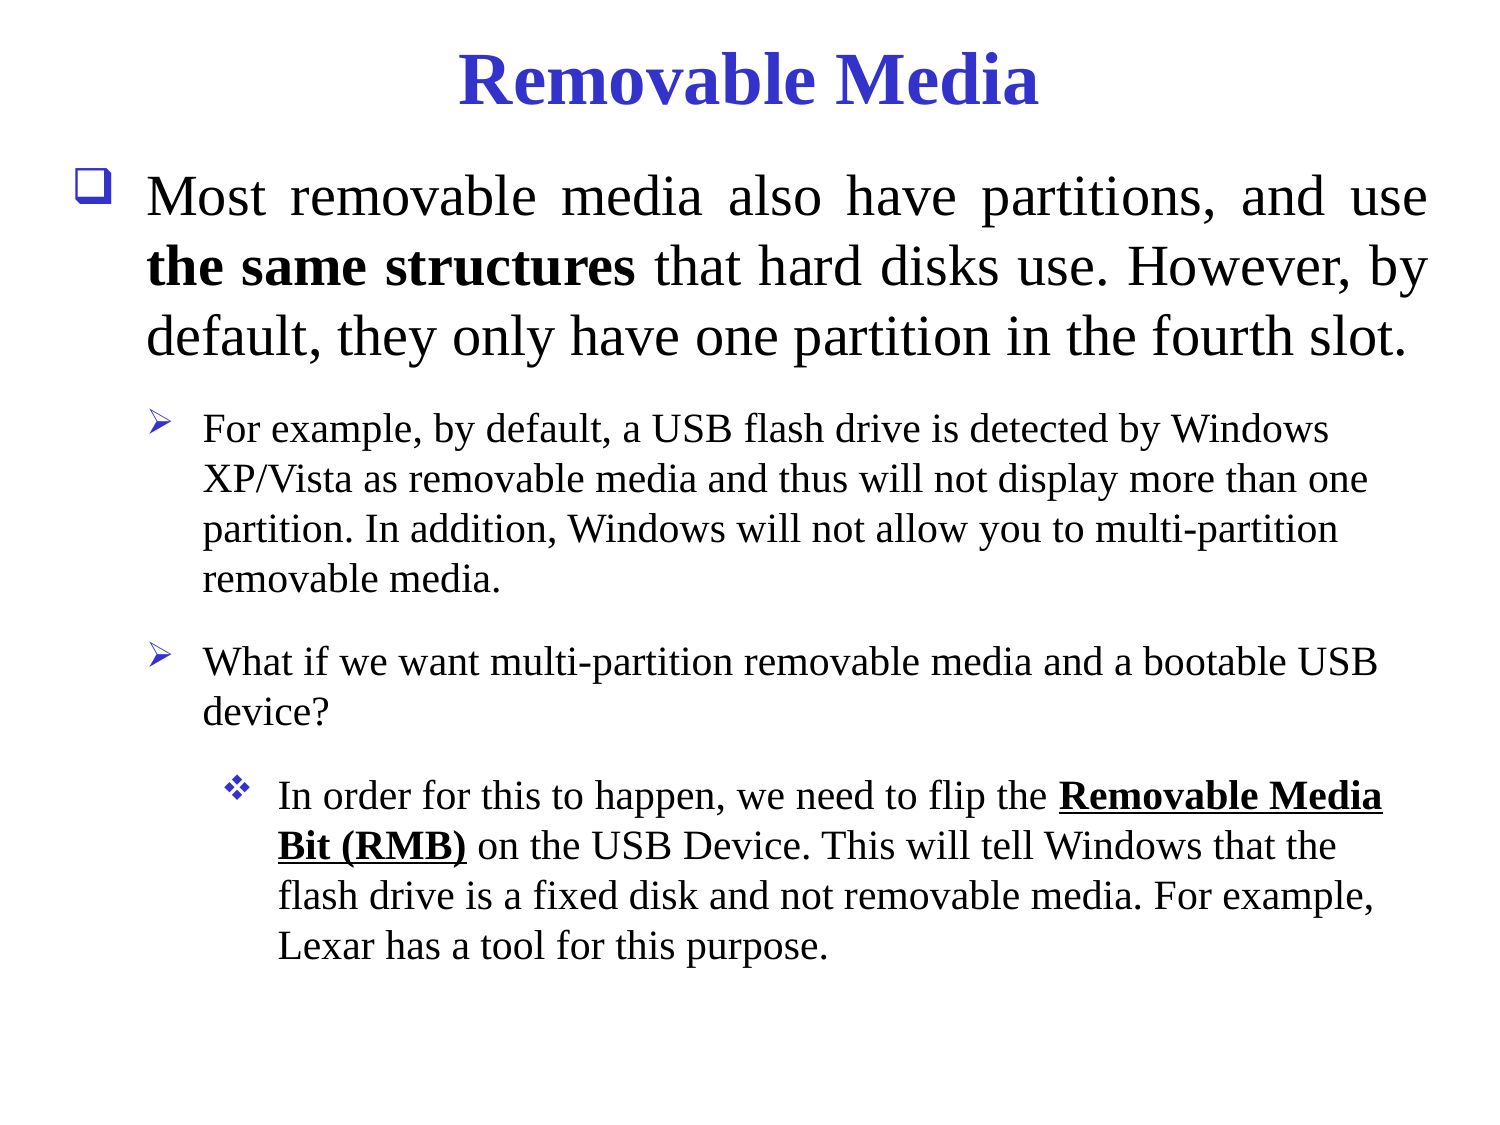

# Removable Media
Most removable media also have partitions, and use the same structures that hard disks use. However, by default, they only have one partition in the fourth slot.
For example, by default, a USB flash drive is detected by Windows XP/Vista as removable media and thus will not display more than one partition. In addition, Windows will not allow you to multi-partition removable media.
What if we want multi-partition removable media and a bootable USB device?
In order for this to happen, we need to flip the Removable Media Bit (RMB) on the USB Device. This will tell Windows that the flash drive is a fixed disk and not removable media. For example, Lexar has a tool for this purpose.
107